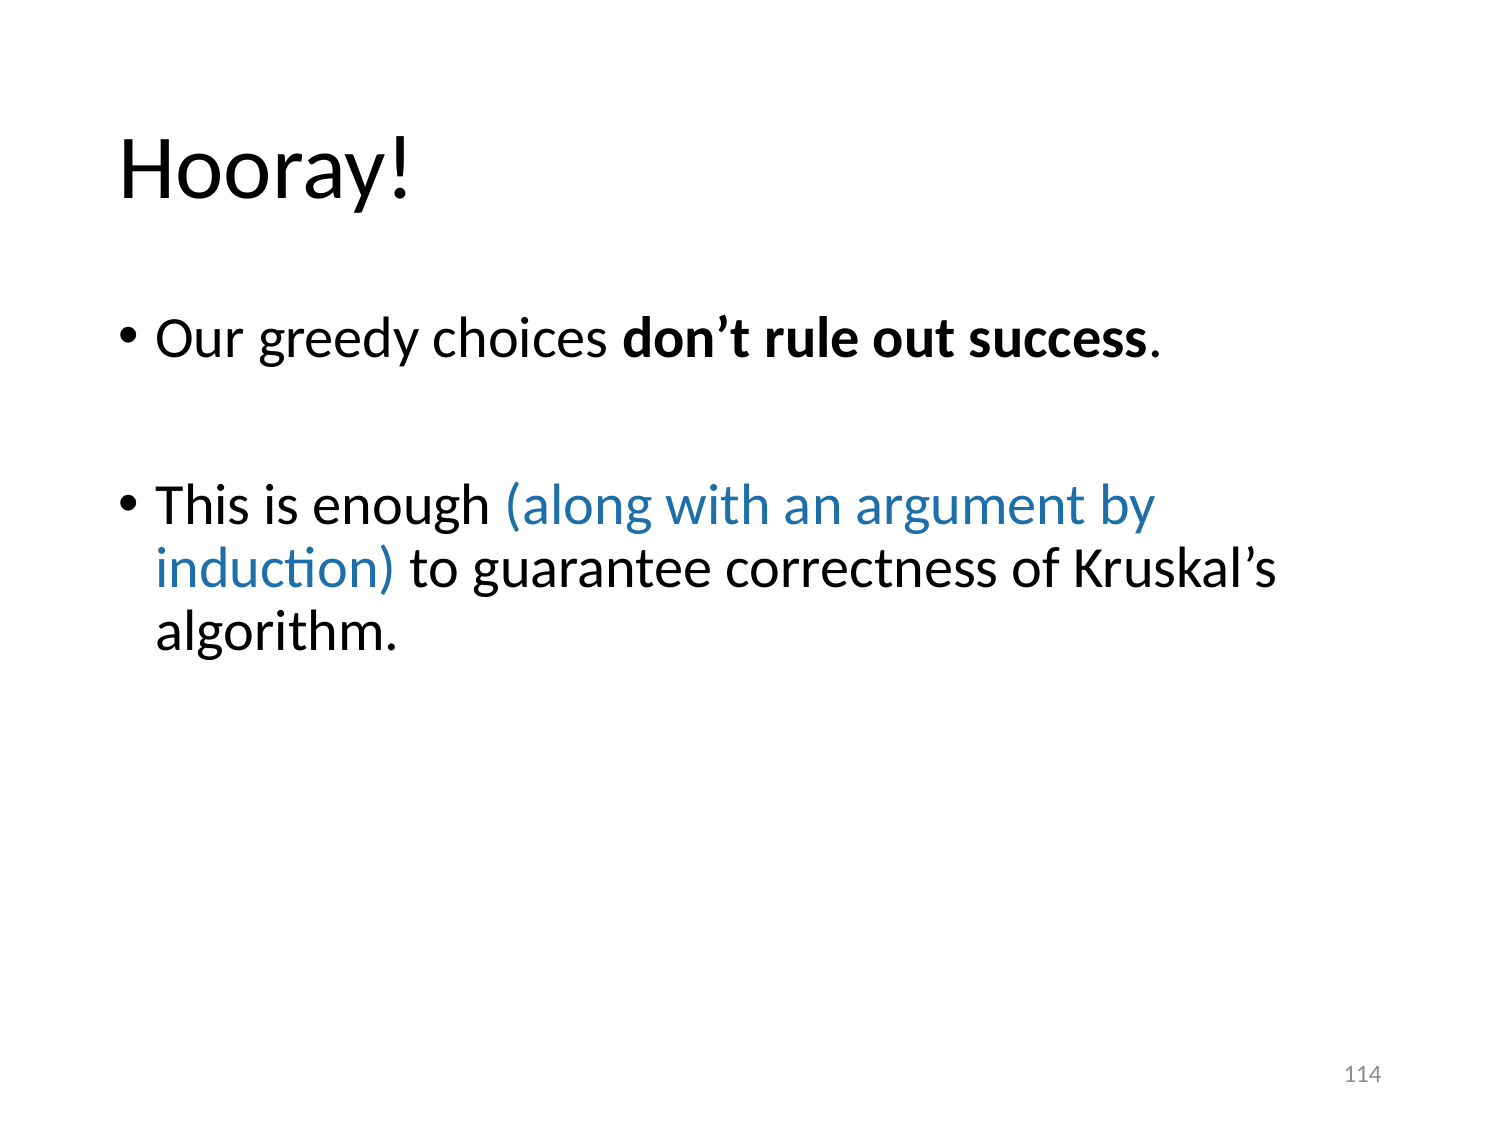

# Hooray!
Our greedy choices don’t rule out success.

This is enough (along with an argument by induction) to guarantee correctness of Kruskal’s algorithm.
114